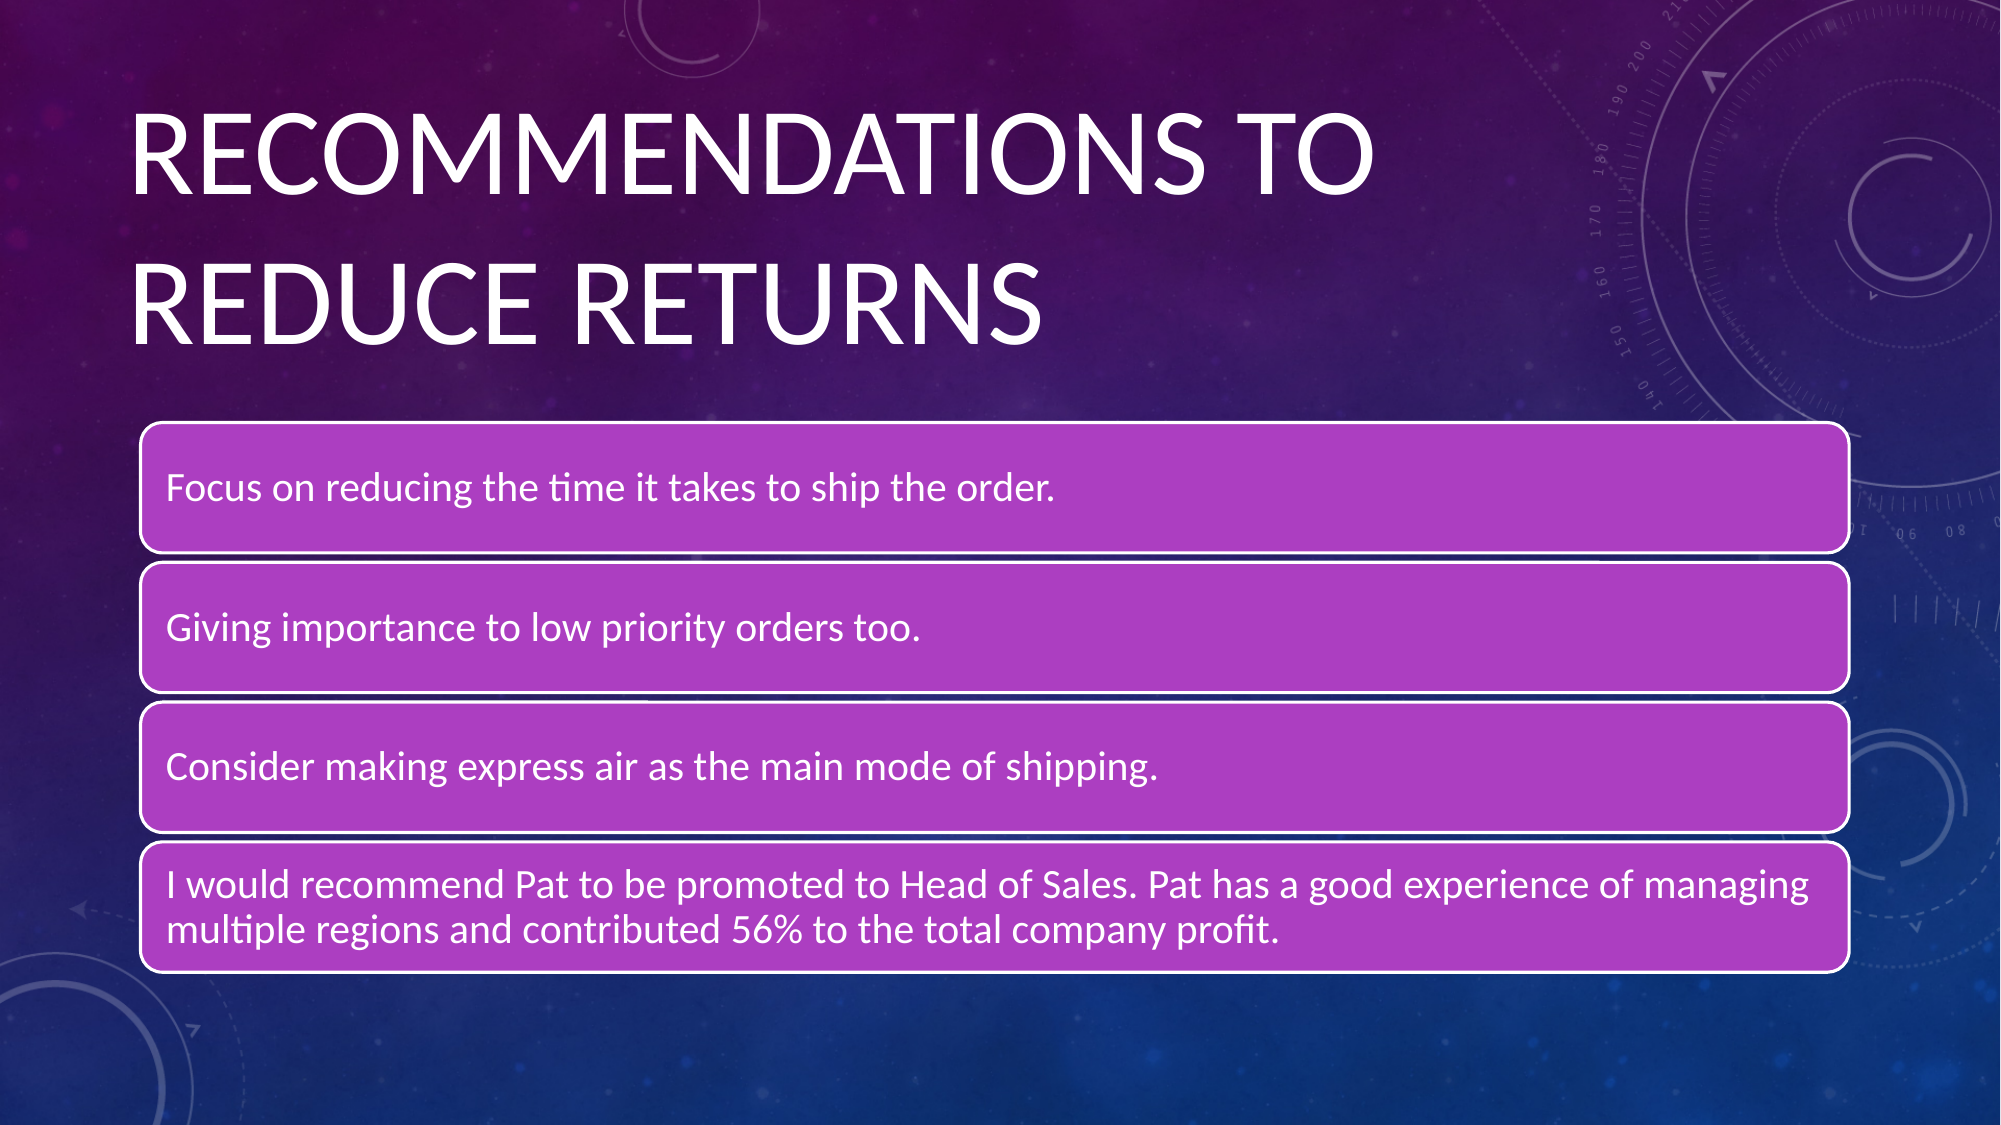

# Recommendations to reduce returns
Focus on reducing the time it takes to ship the order.
Giving importance to low priority orders too.
Consider making express air as the main mode of shipping.
I would recommend Pat to be promoted to Head of Sales. Pat has a good experience of managing multiple regions and contributed 56% to the total company profit.